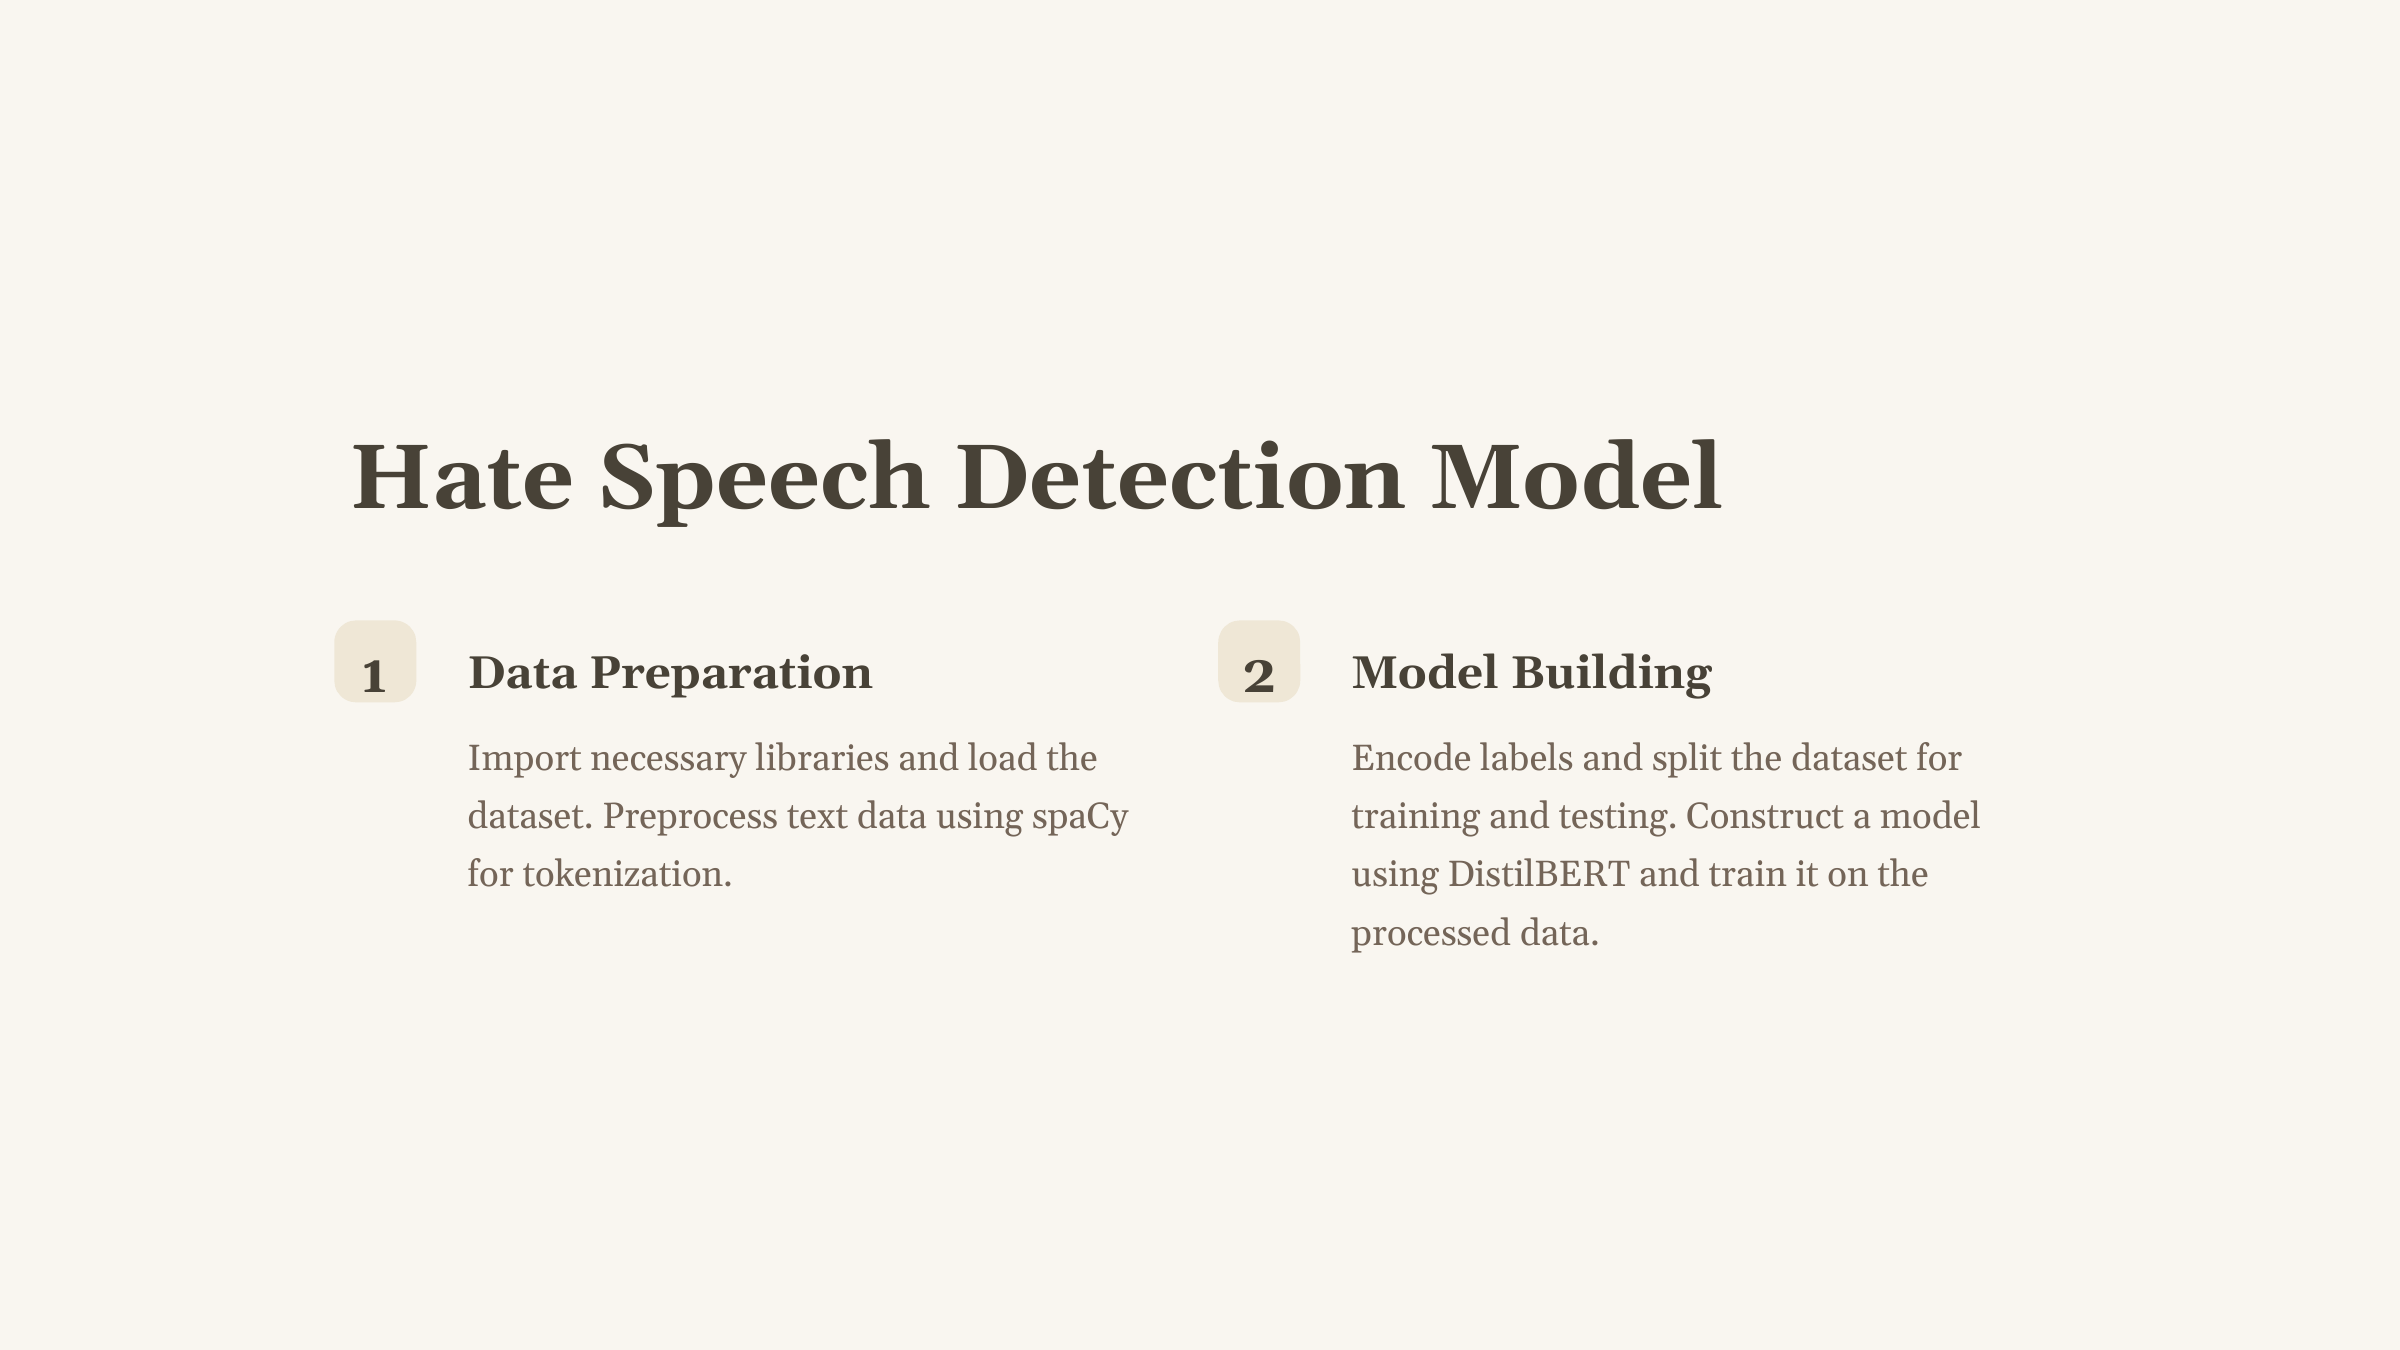

Hate Speech Detection Model

1
2
Data Preparation
Model Building
Import necessary libraries and load the dataset. Preprocess text data using spaCy for tokenization.
Encode labels and split the dataset for training and testing. Construct a model using DistilBERT and train it on the processed data.